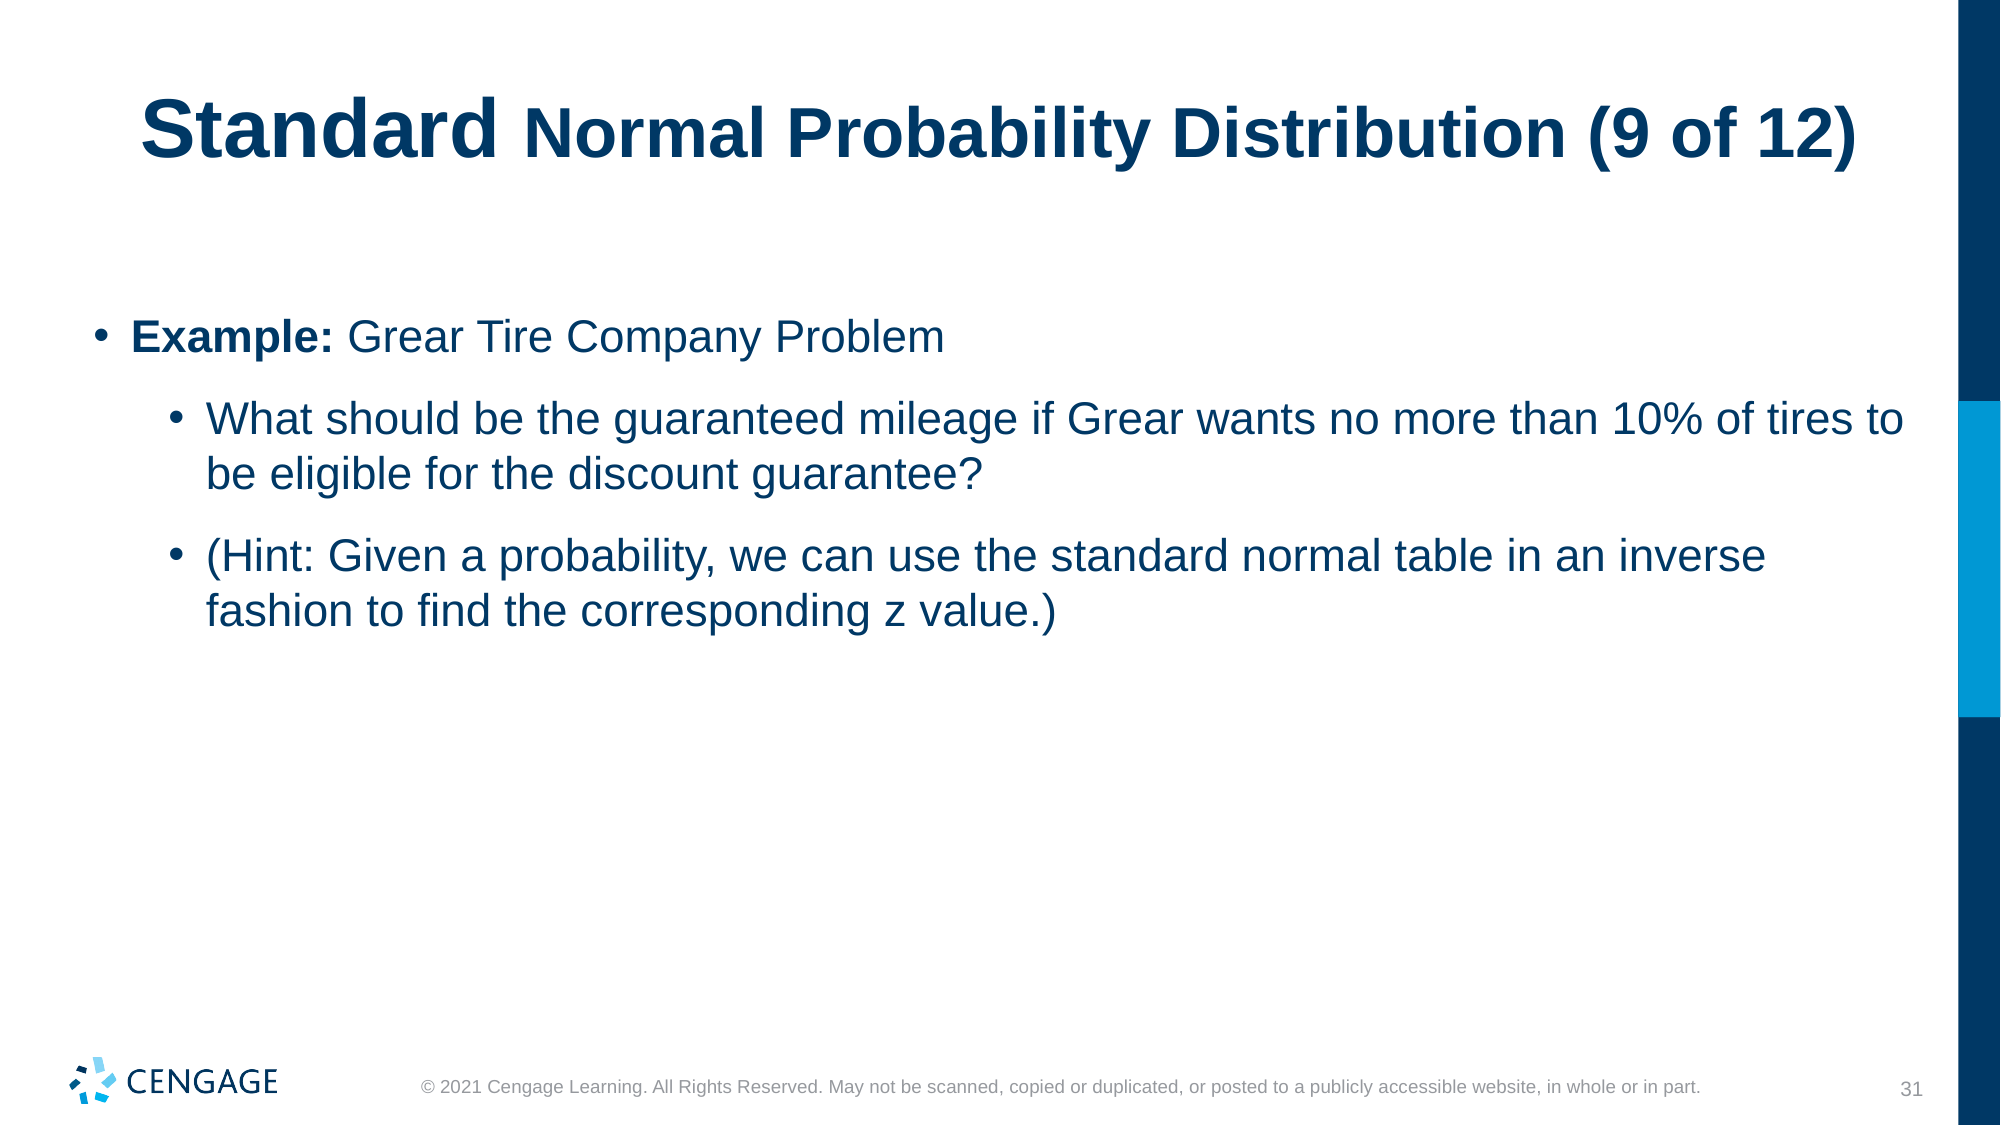

# Standard Normal Probability Distribution (9 of 12)
Example: Grear Tire Company Problem
What should be the guaranteed mileage if Grear wants no more than 10% of tires to be eligible for the discount guarantee?
(Hint: Given a probability, we can use the standard normal table in an inverse fashion to find the corresponding z value.)